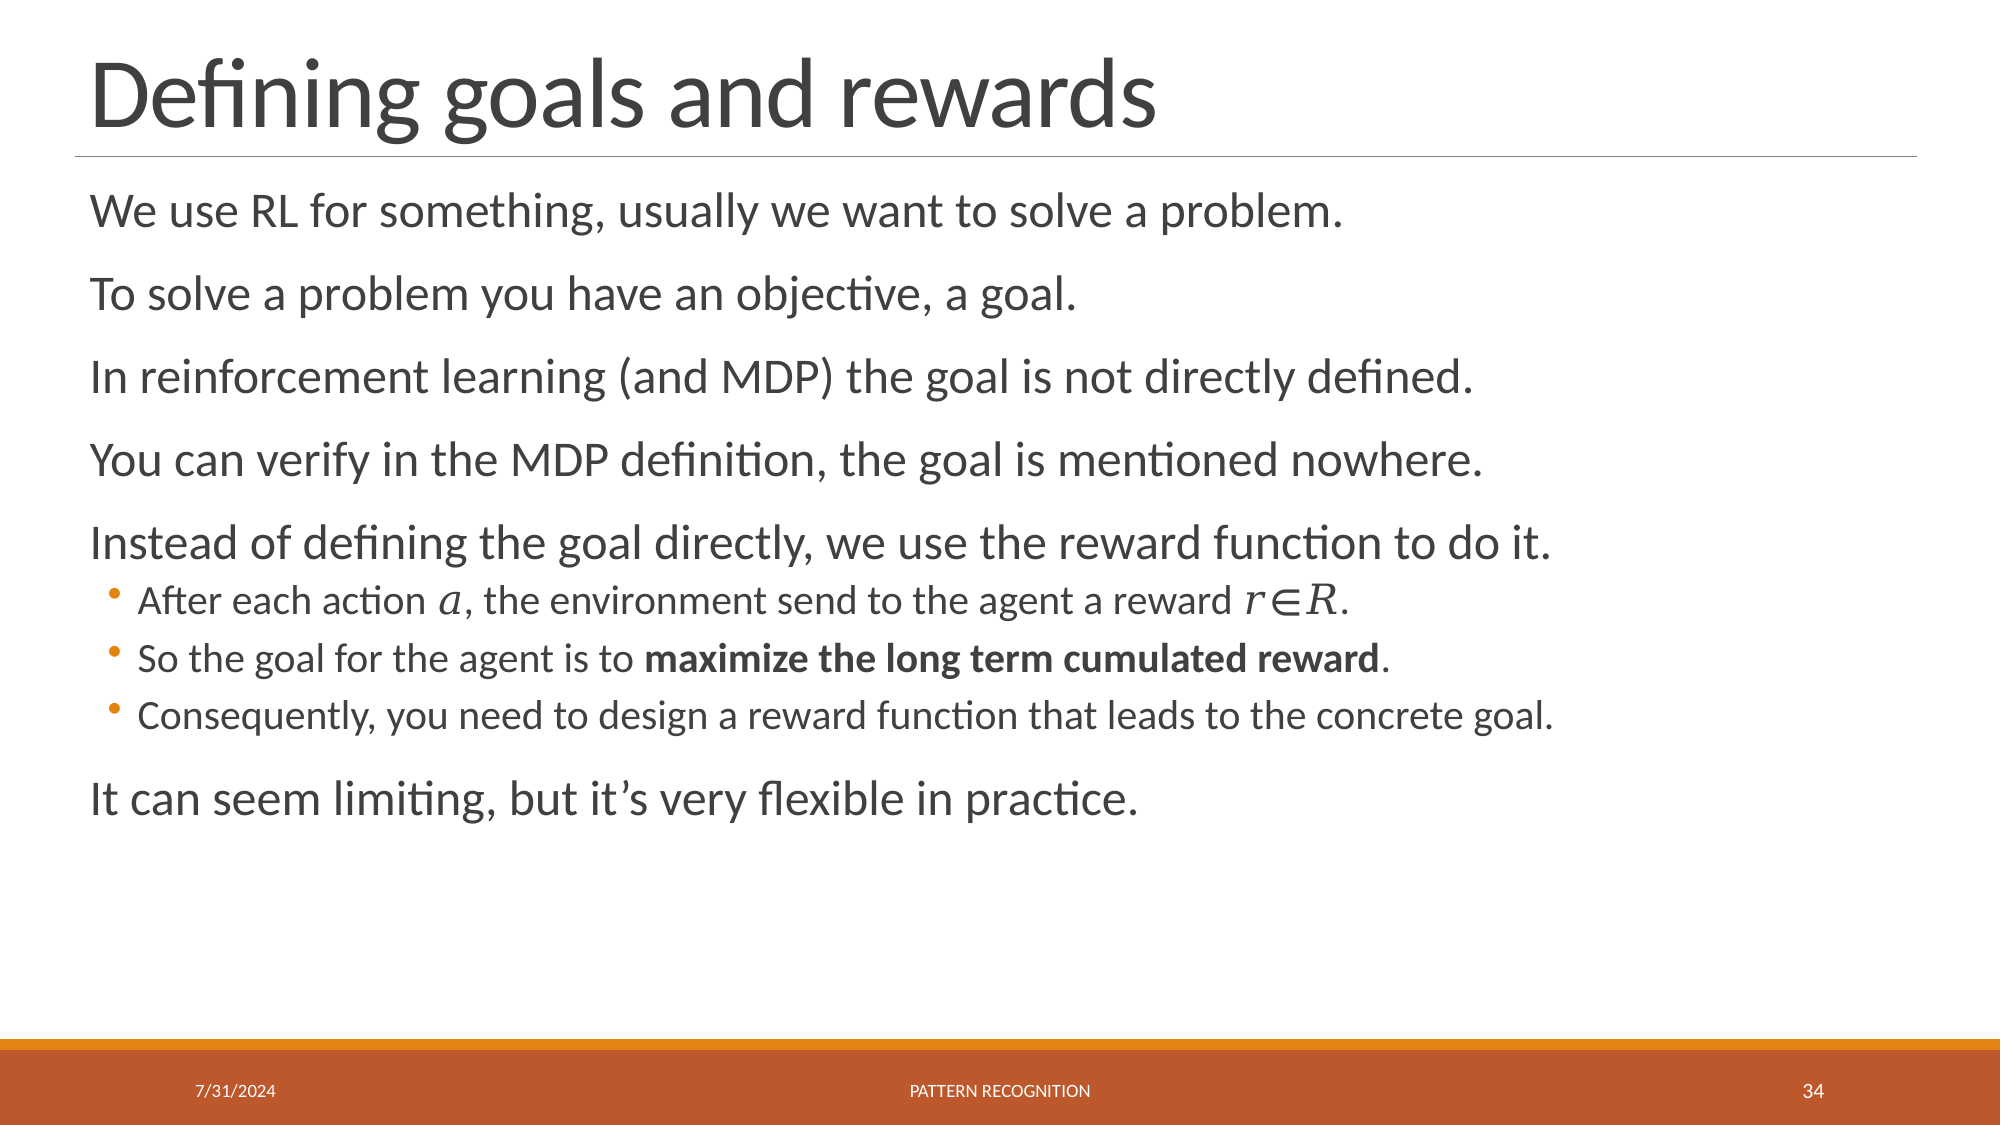

# Defining goals and rewards
We use RL for something, usually we want to solve a problem.
To solve a problem you have an objective, a goal.
In reinforcement learning (and MDP) the goal is not directly defined.
You can verify in the MDP definition, the goal is mentioned nowhere.
Instead of defining the goal directly, we use the reward function to do it.
After each action 𝑎, the environment send to the agent a reward 𝑟∈𝑅.
So the goal for the agent is to maximize the long term cumulated reward.
Consequently, you need to design a reward function that leads to the concrete goal.
It can seem limiting, but it’s very flexible in practice.

7/31/2024
Pattern recognition
34